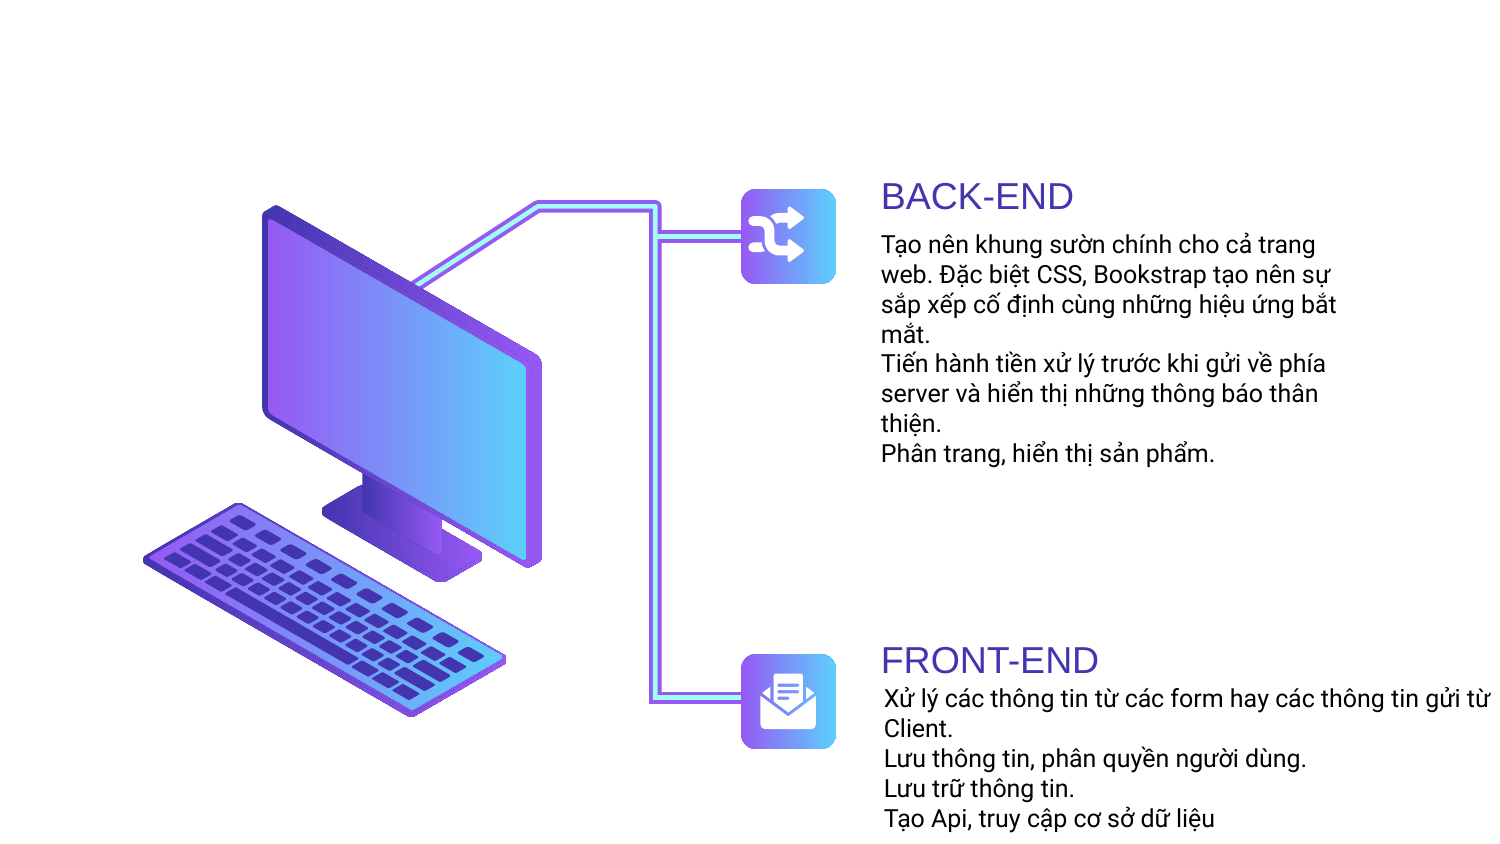

BACK-END
Tạo nên khung sườn chính cho cả trang web. Đặc biệt CSS, Bookstrap tạo nên sự sắp xếp cố định cùng những hiệu ứng bắt mắt.
Tiến hành tiền xử lý trước khi gửi về phía server và hiển thị những thông báo thân thiện.
Phân trang, hiển thị sản phẩm.

FRONT-END

Xử lý các thông tin từ các form hay các thông tin gửi từ Client.
Lưu thông tin, phân quyền người dùng.
Lưu trữ thông tin.
Tạo Api, truy cập cơ sở dữ liệu